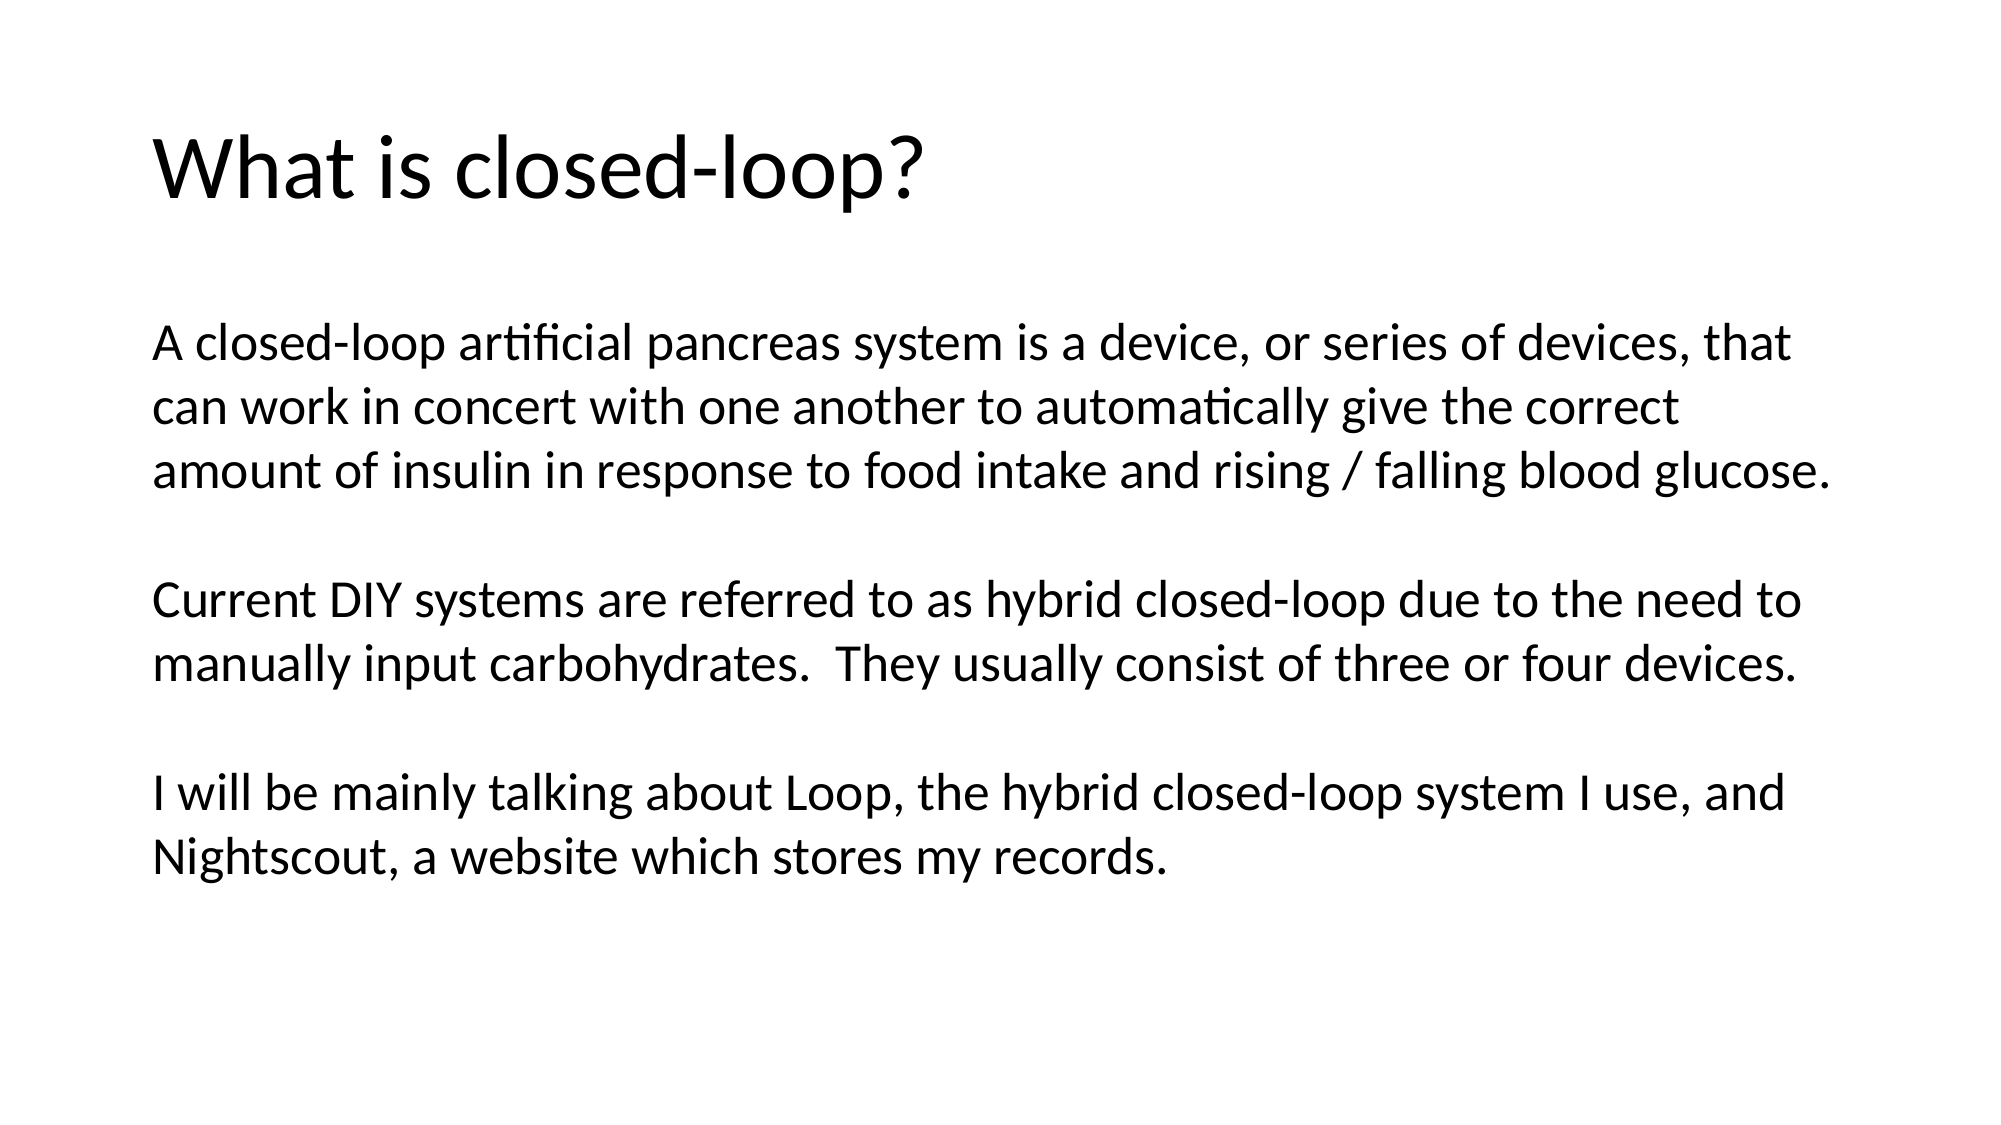

# What is closed-loop?
A closed-loop artificial pancreas system is a device, or series of devices, that can work in concert with one another to automatically give the correct amount of insulin in response to food intake and rising / falling blood glucose.

Current DIY systems are referred to as hybrid closed-loop due to the need to manually input carbohydrates.  They usually consist of three or four devices.

I will be mainly talking about Loop, the hybrid closed-loop system I use, and Nightscout, a website which stores my records.